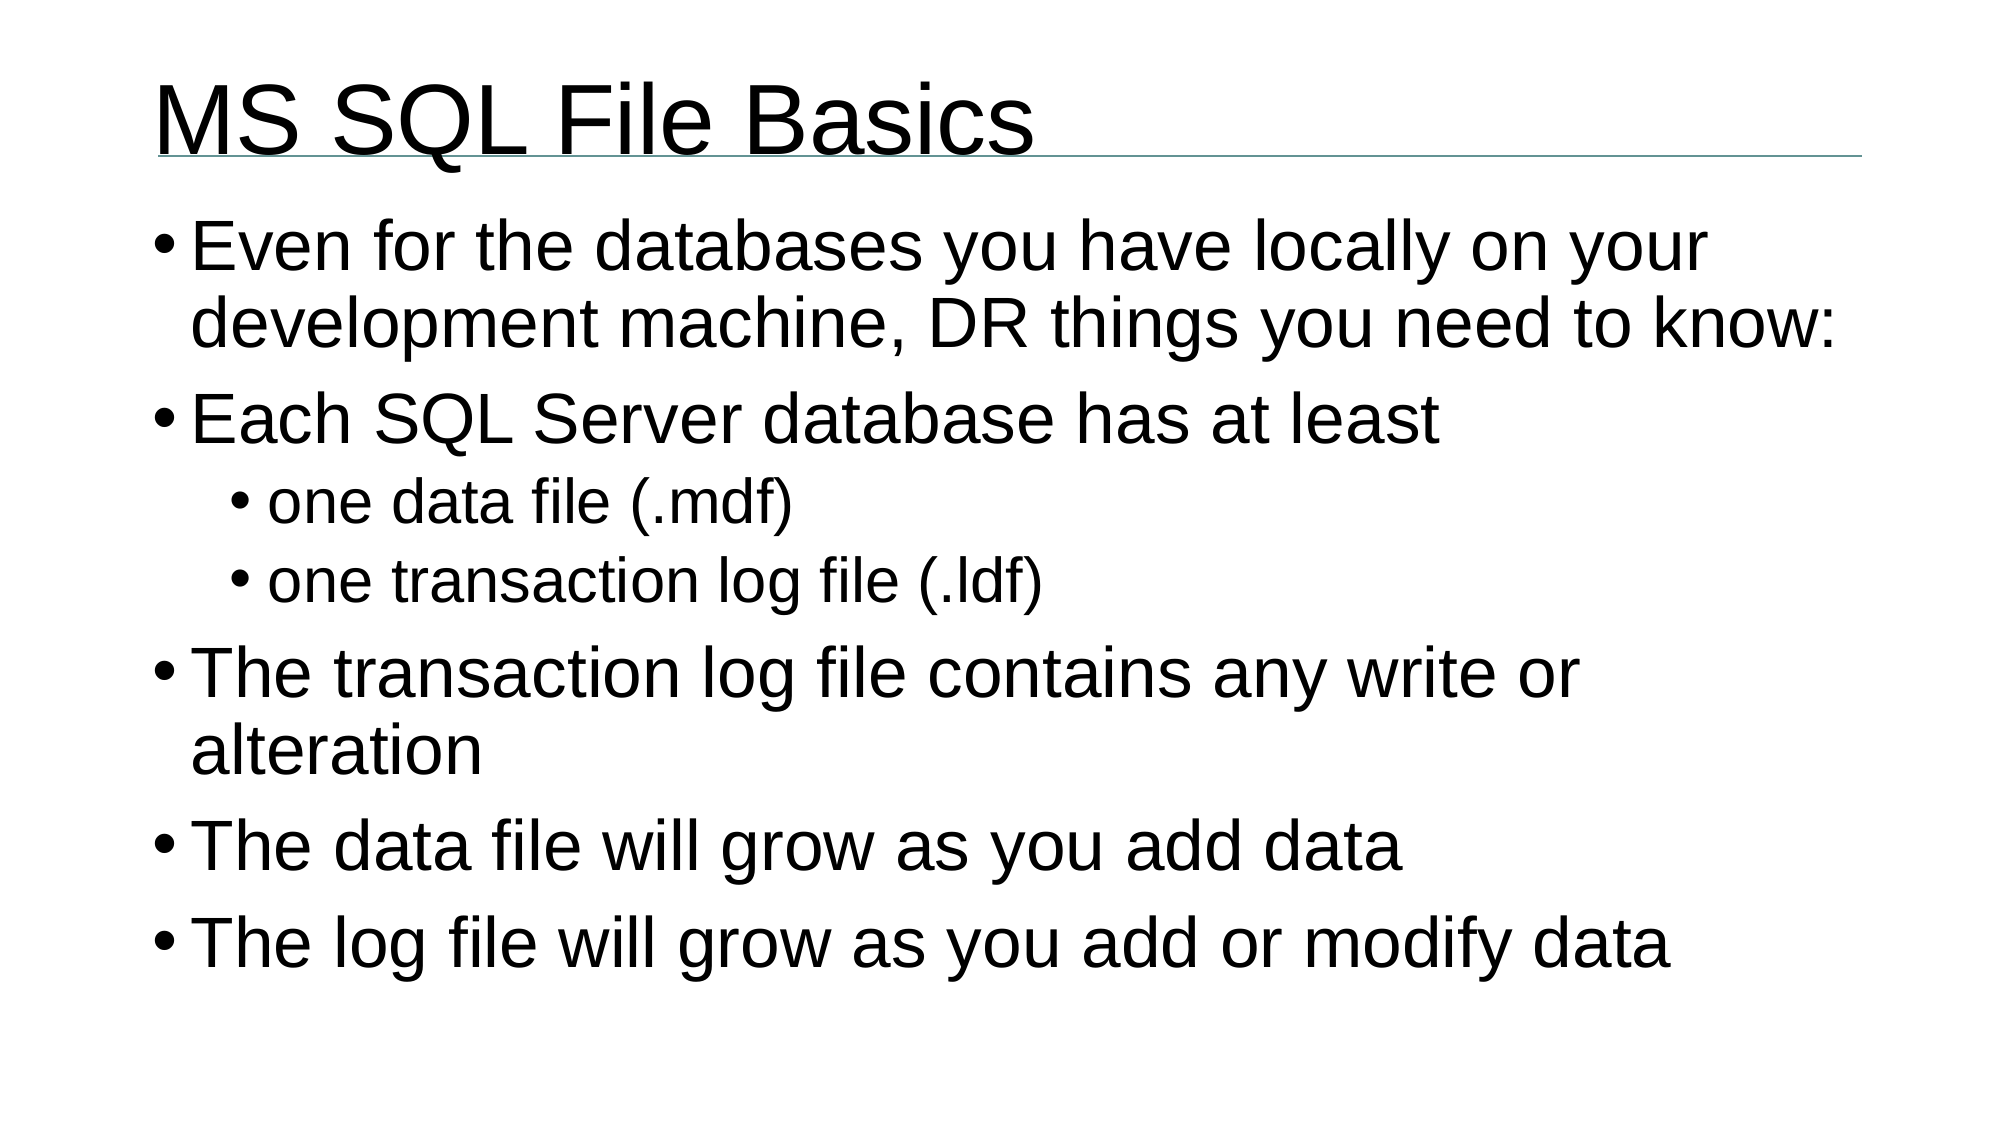

# MS SQL File Basics
Even for the databases you have locally on your development machine, DR things you need to know:
Each SQL Server database has at least
one data file (.mdf)
one transaction log file (.ldf)
The transaction log file contains any write or alteration
The data file will grow as you add data
The log file will grow as you add or modify data